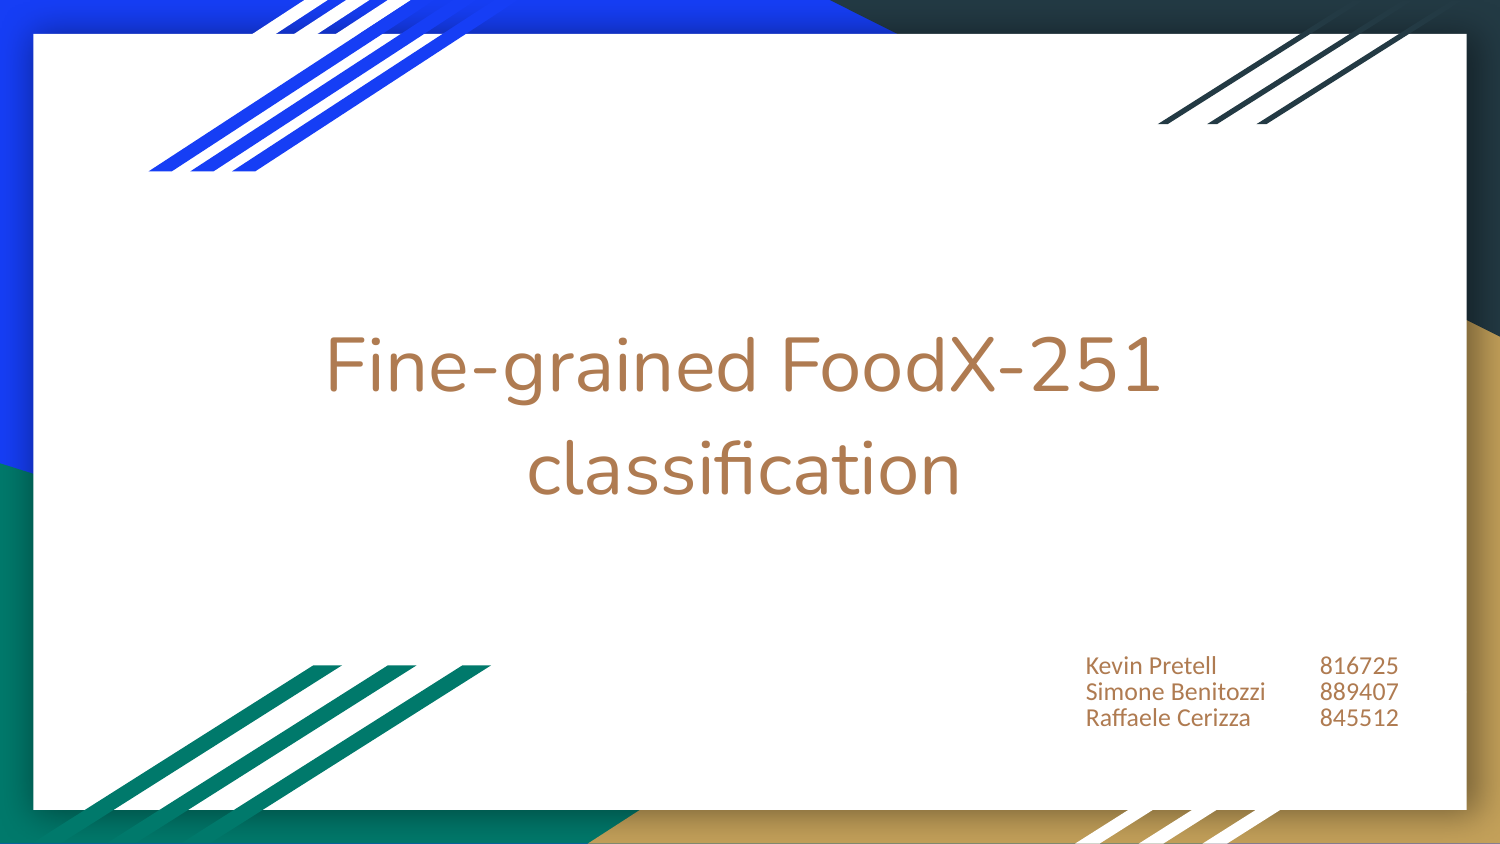

# Fine-grained FoodX-251 classification
Kevin Pretell	816725
Simone Benitozzi	889407
Raffaele Cerizza	845512